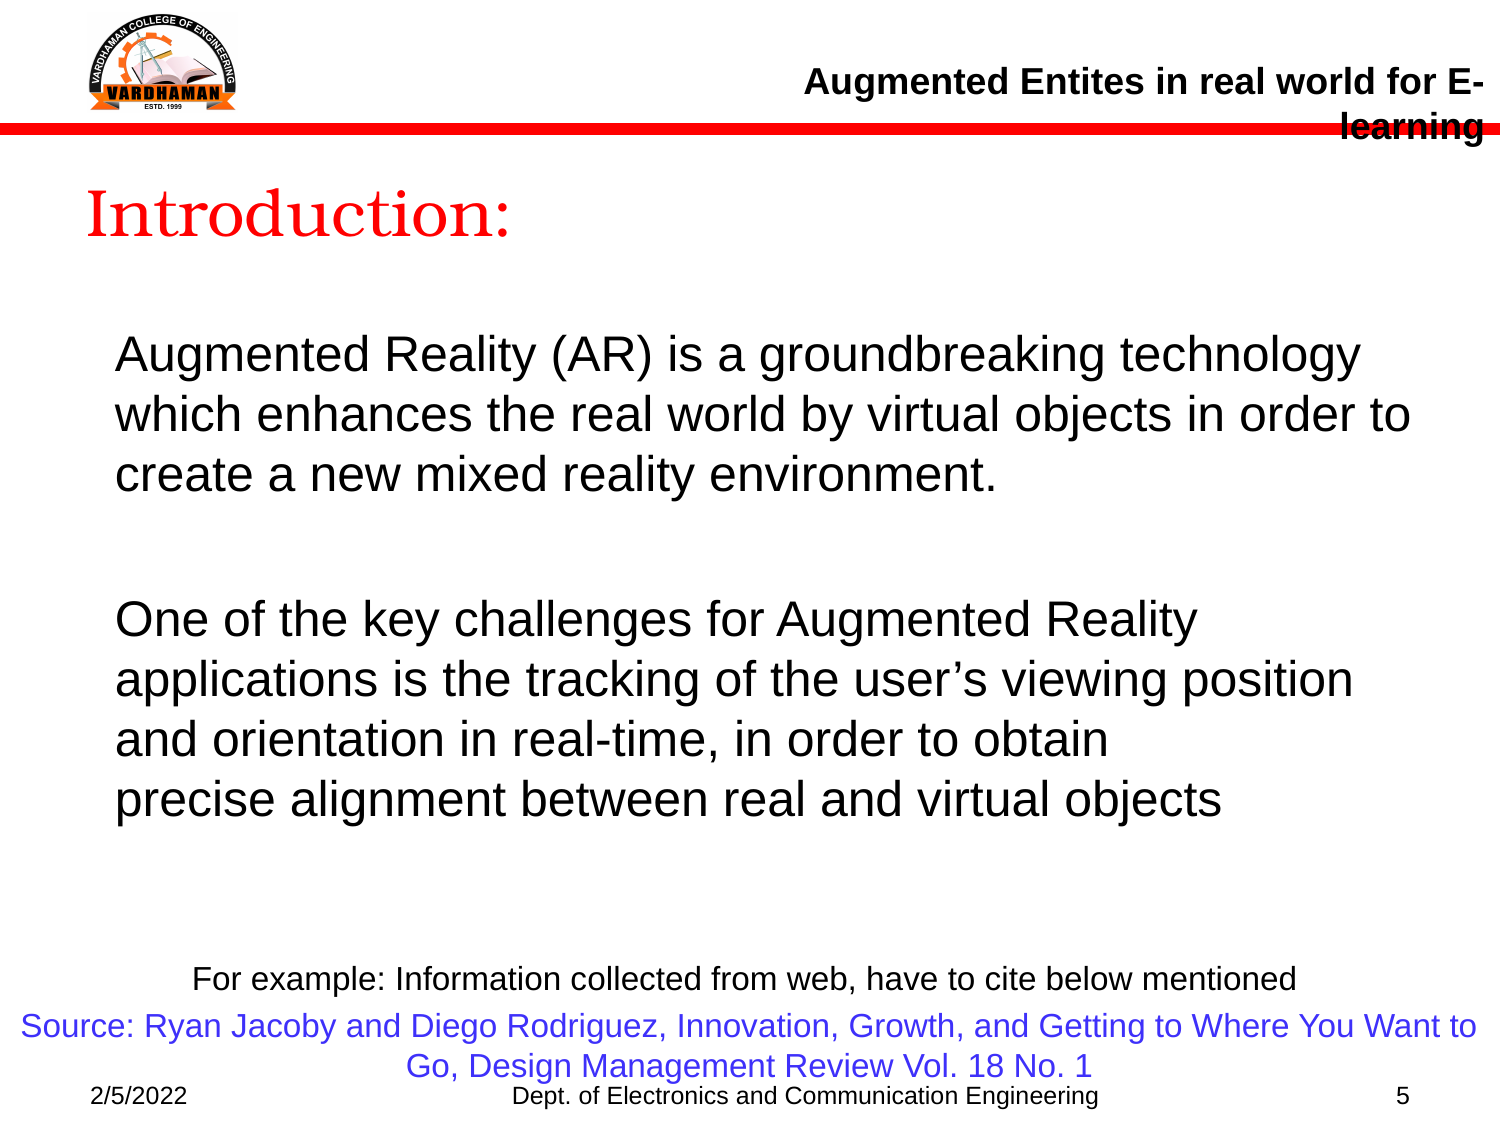

Augmented Entites in real world for E-learning

Introduction:
Augmented Reality (AR) is a groundbreaking technology which enhances the real world by virtual objects in order to create a new mixed reality environment.

One of the key challenges for Augmented Reality applications is the tracking of the user’s viewing position and orientation in real-time, in order to obtain precise alignment between real and virtual objects

For example: Information collected from web, have to cite below mentioned
Source: Ryan Jacoby and Diego Rodriguez, Innovation, Growth, and Getting to Where You Want to Go, Design Management Review Vol. 18 No. 1
Dept. of Electronics and Communication Engineering
2/5/2022
5